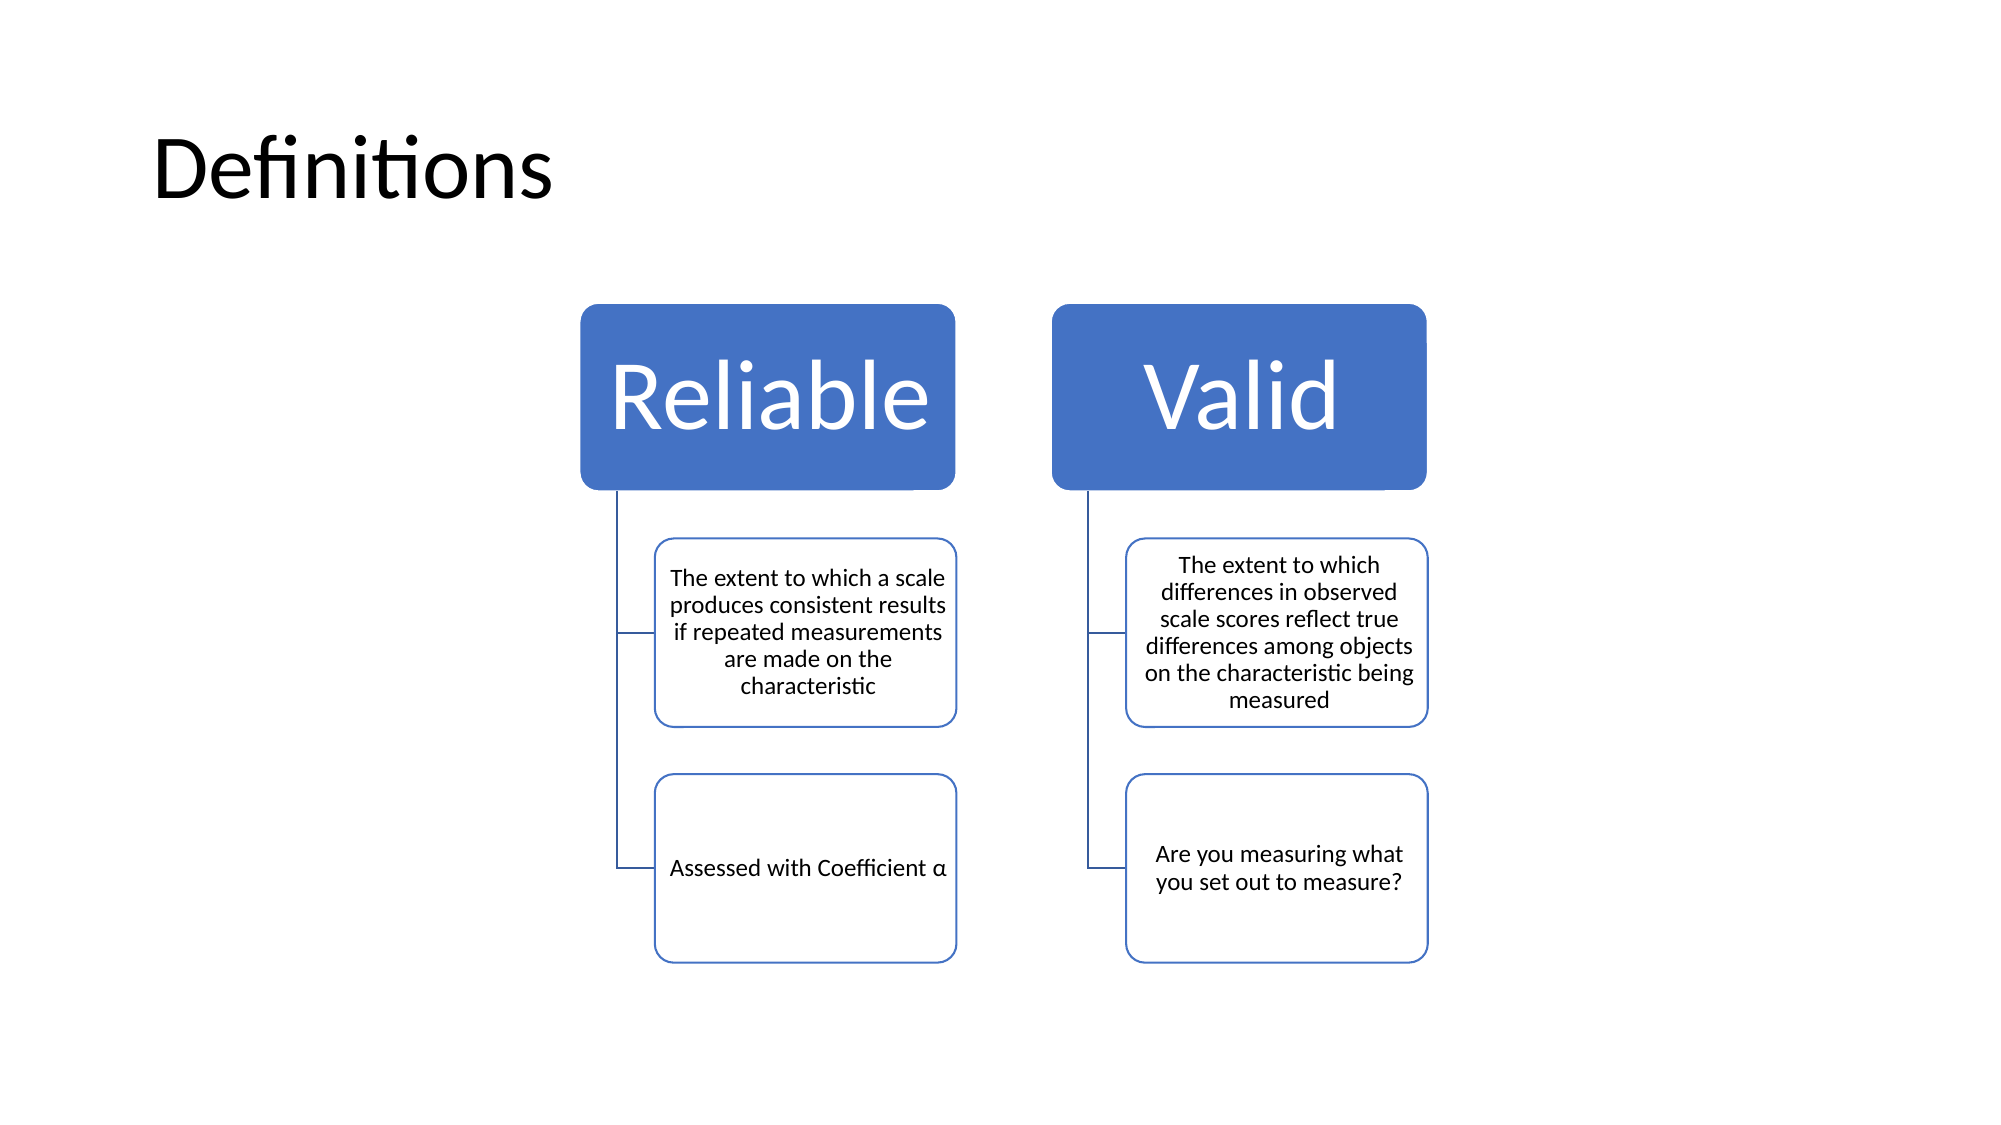

# Definitions
Reliable
The extent to which a scale produces consistent results if repeated measurements are made on the characteristic
Assessed with Coefficient α
Valid
The extent to which differences in observed scale scores reflect true differences among objects on the characteristic being measured
Are you measuring what you set out to measure?